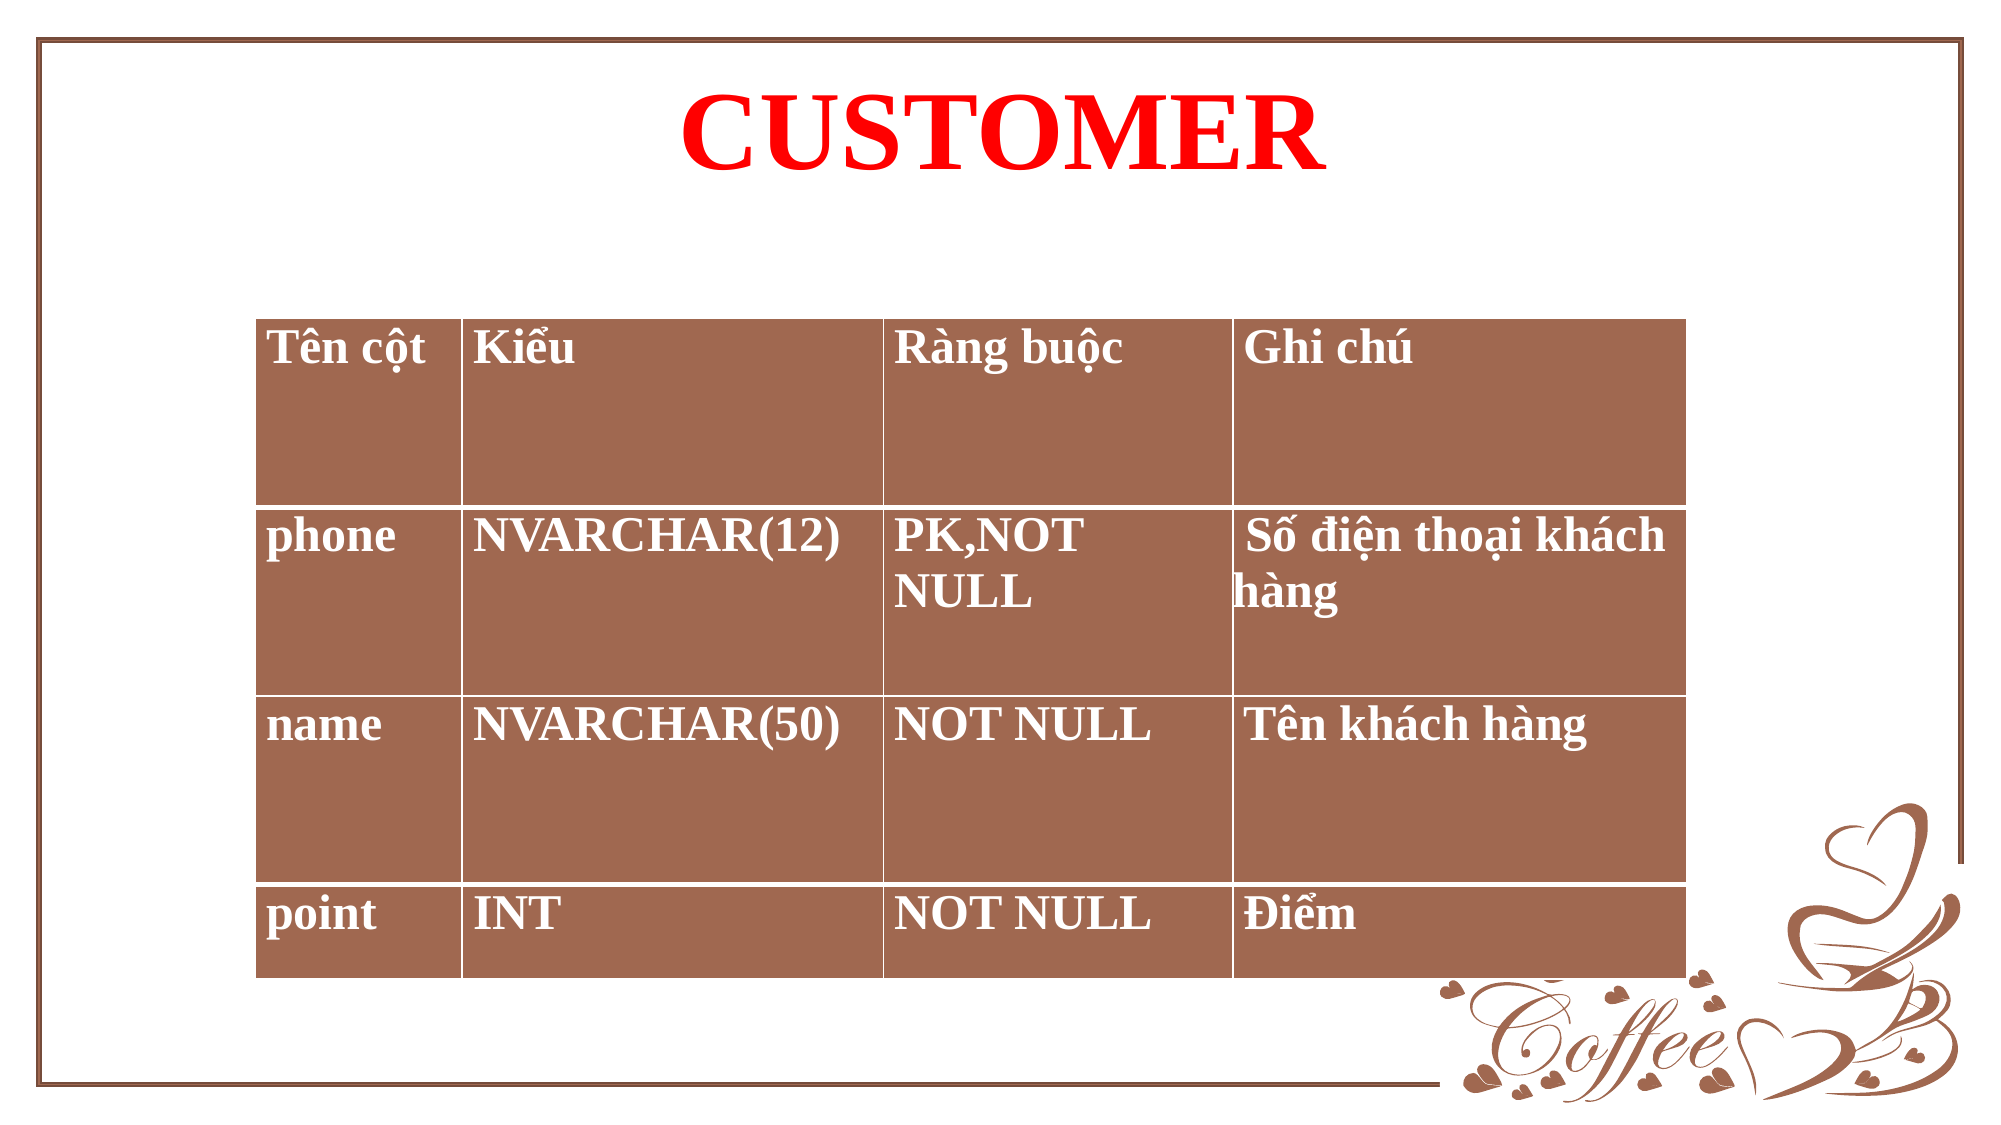

CUSTOMER
| Tên cột | Kiểu | Ràng buộc | Ghi chú |
| --- | --- | --- | --- |
| phone | NVARCHAR(12) | PK,NOT NULL | Số điện thoại khách hàng |
| name | NVARCHAR(50) | NOT NULL | Tên khách hàng |
| point | INT | NOT NULL | Điểm |